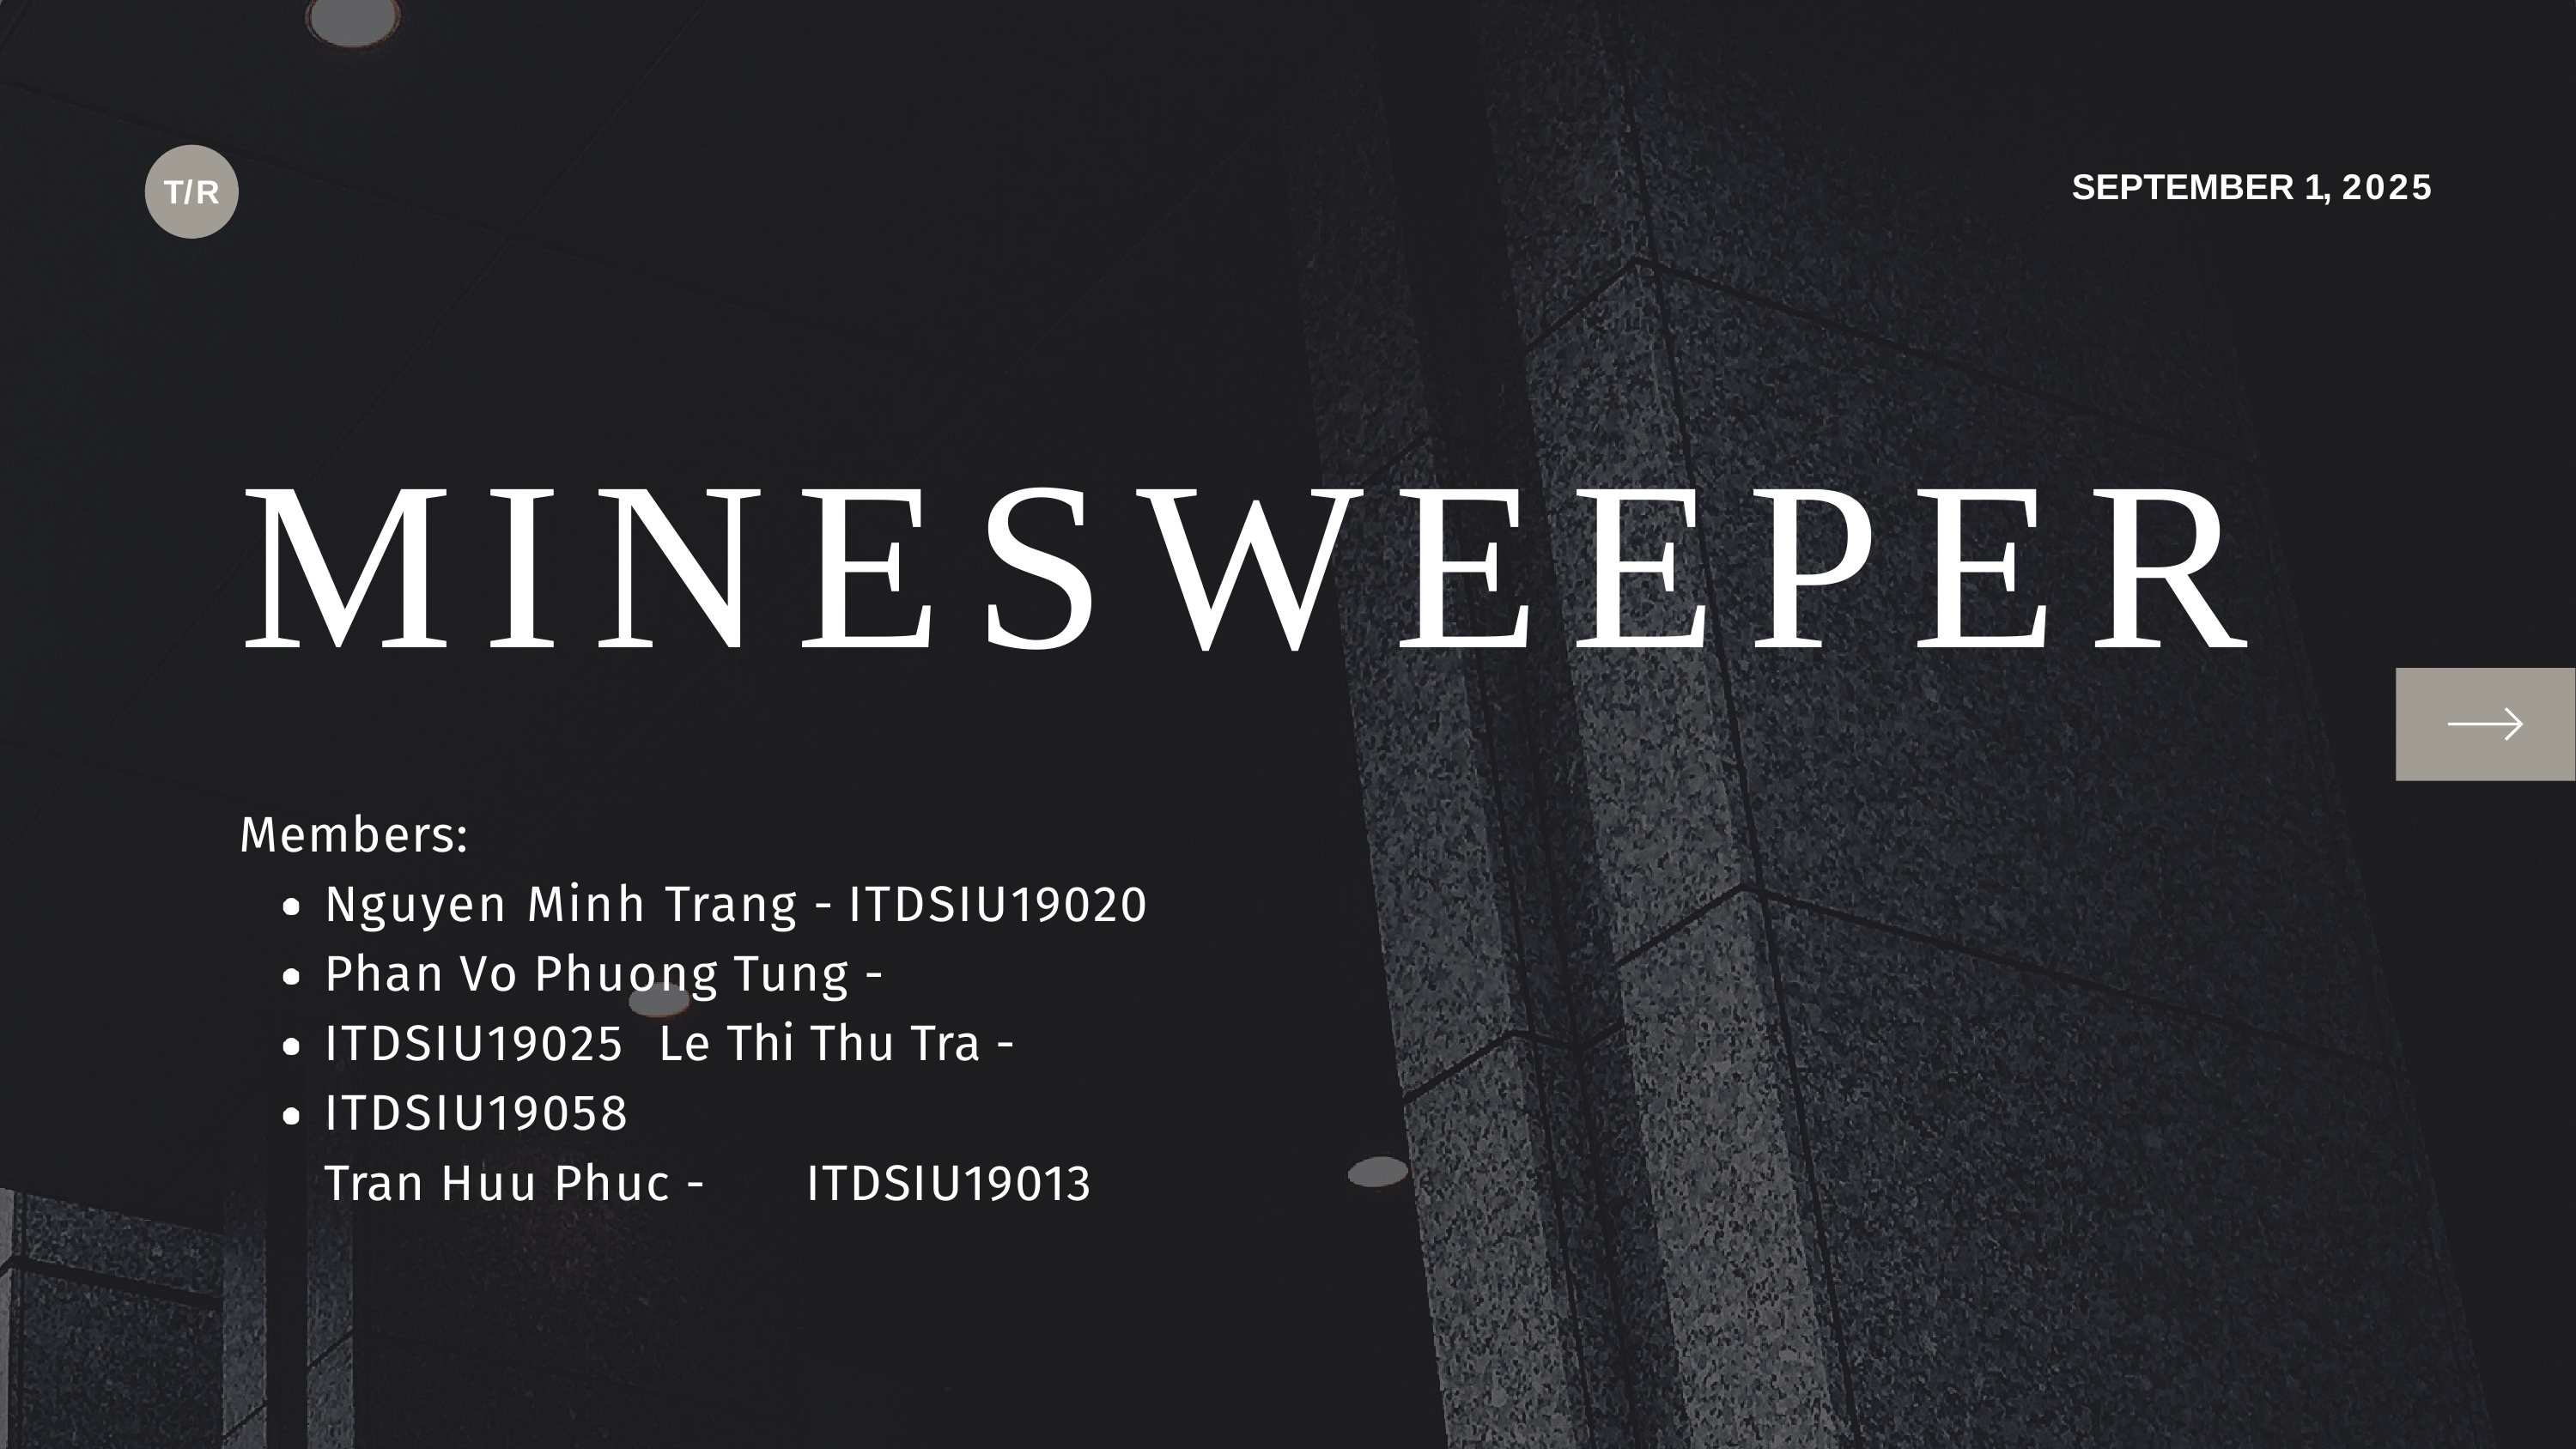

SEPTEMBER 1, 2025
T/R
# MINESWEEPER
Members:
Nguyen Minh Trang - ITDSIU19020  Phan Vo Phuong Tung - ITDSIU19025  Le Thi Thu Tra - ITDSIU19058
Tran Huu Phuc -	ITDSIU19013